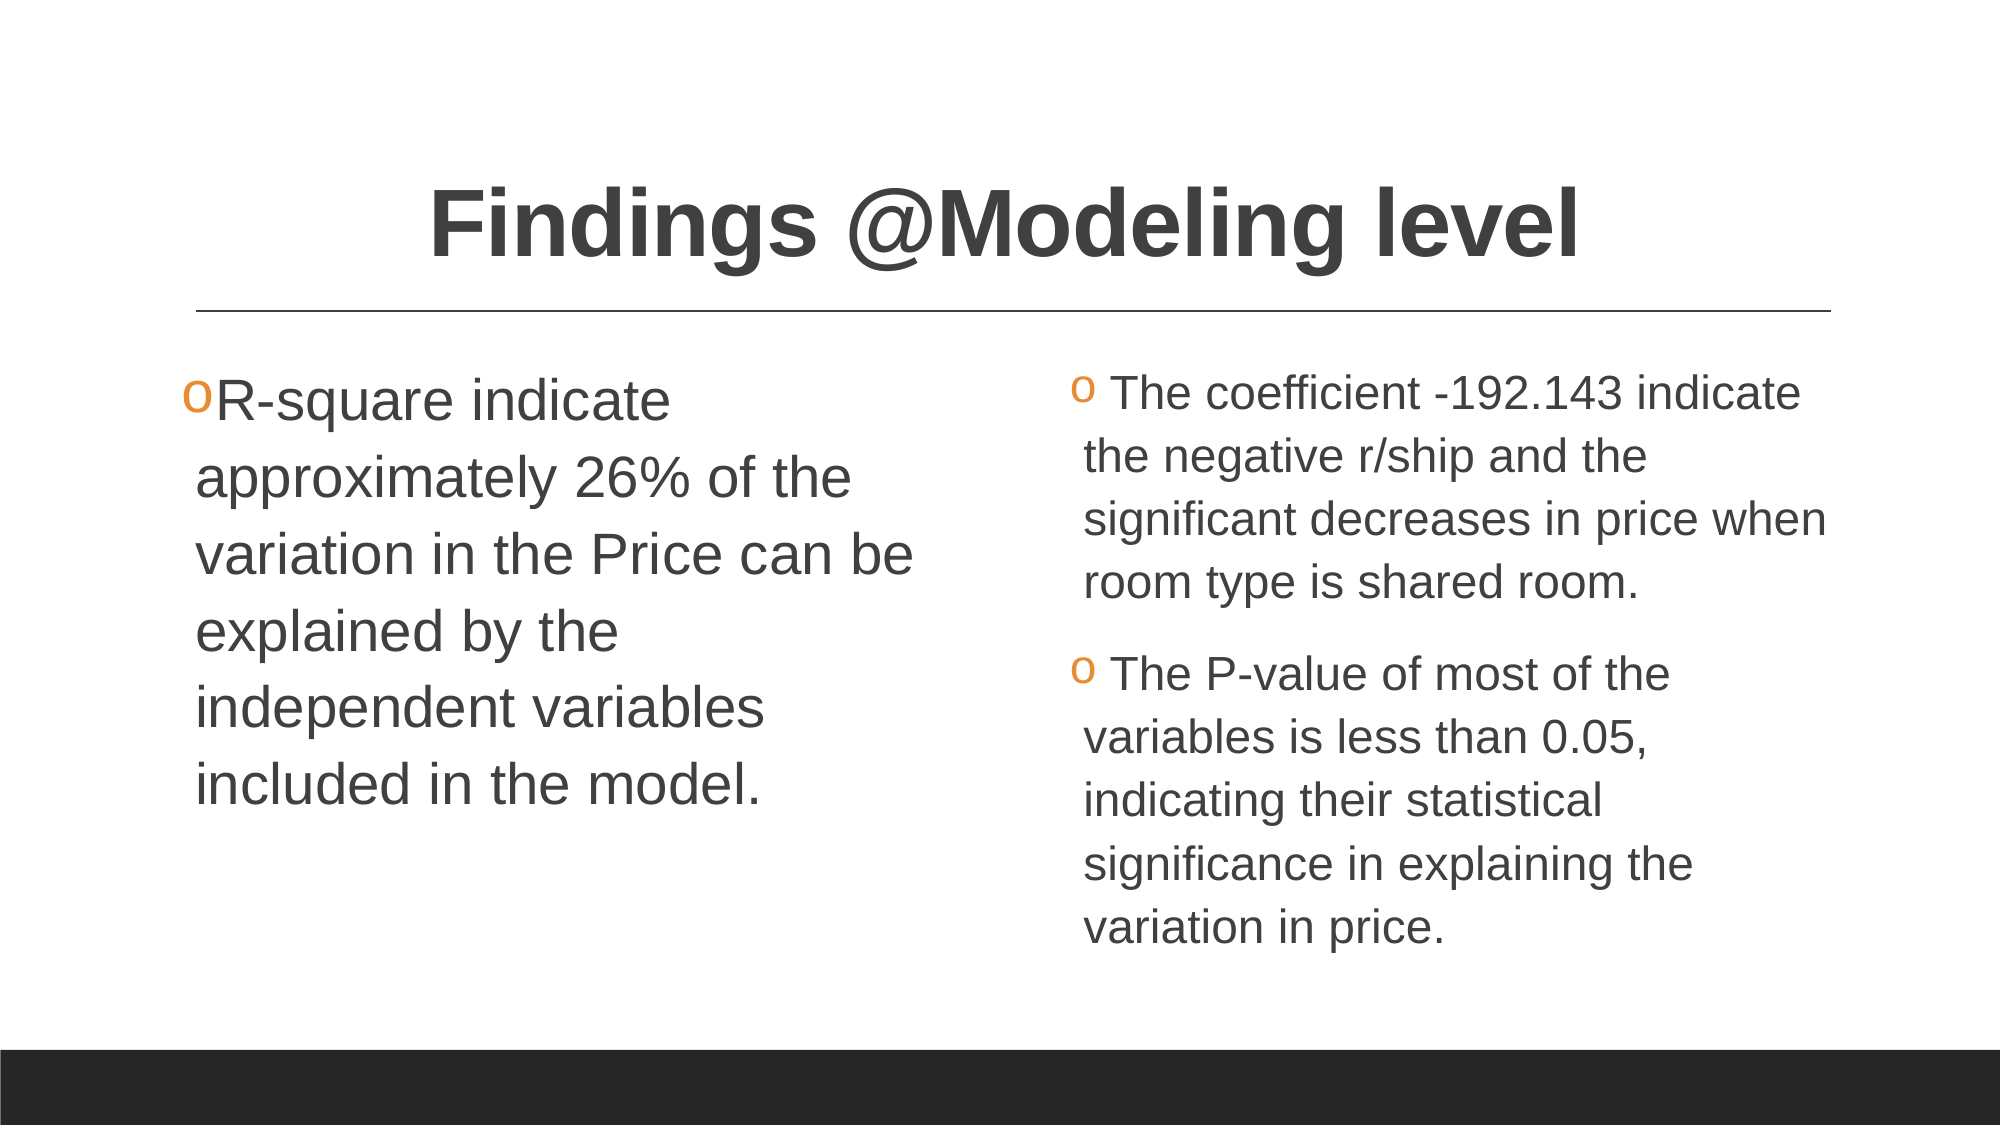

# Findings @Modeling level
R-square indicate approximately 26% of the variation in the Price can be explained by the independent variables included in the model.
 The coefficient -192.143 indicate the negative r/ship and the significant decreases in price when room type is shared room.
 The P-value of most of the variables is less than 0.05, indicating their statistical significance in explaining the variation in price.